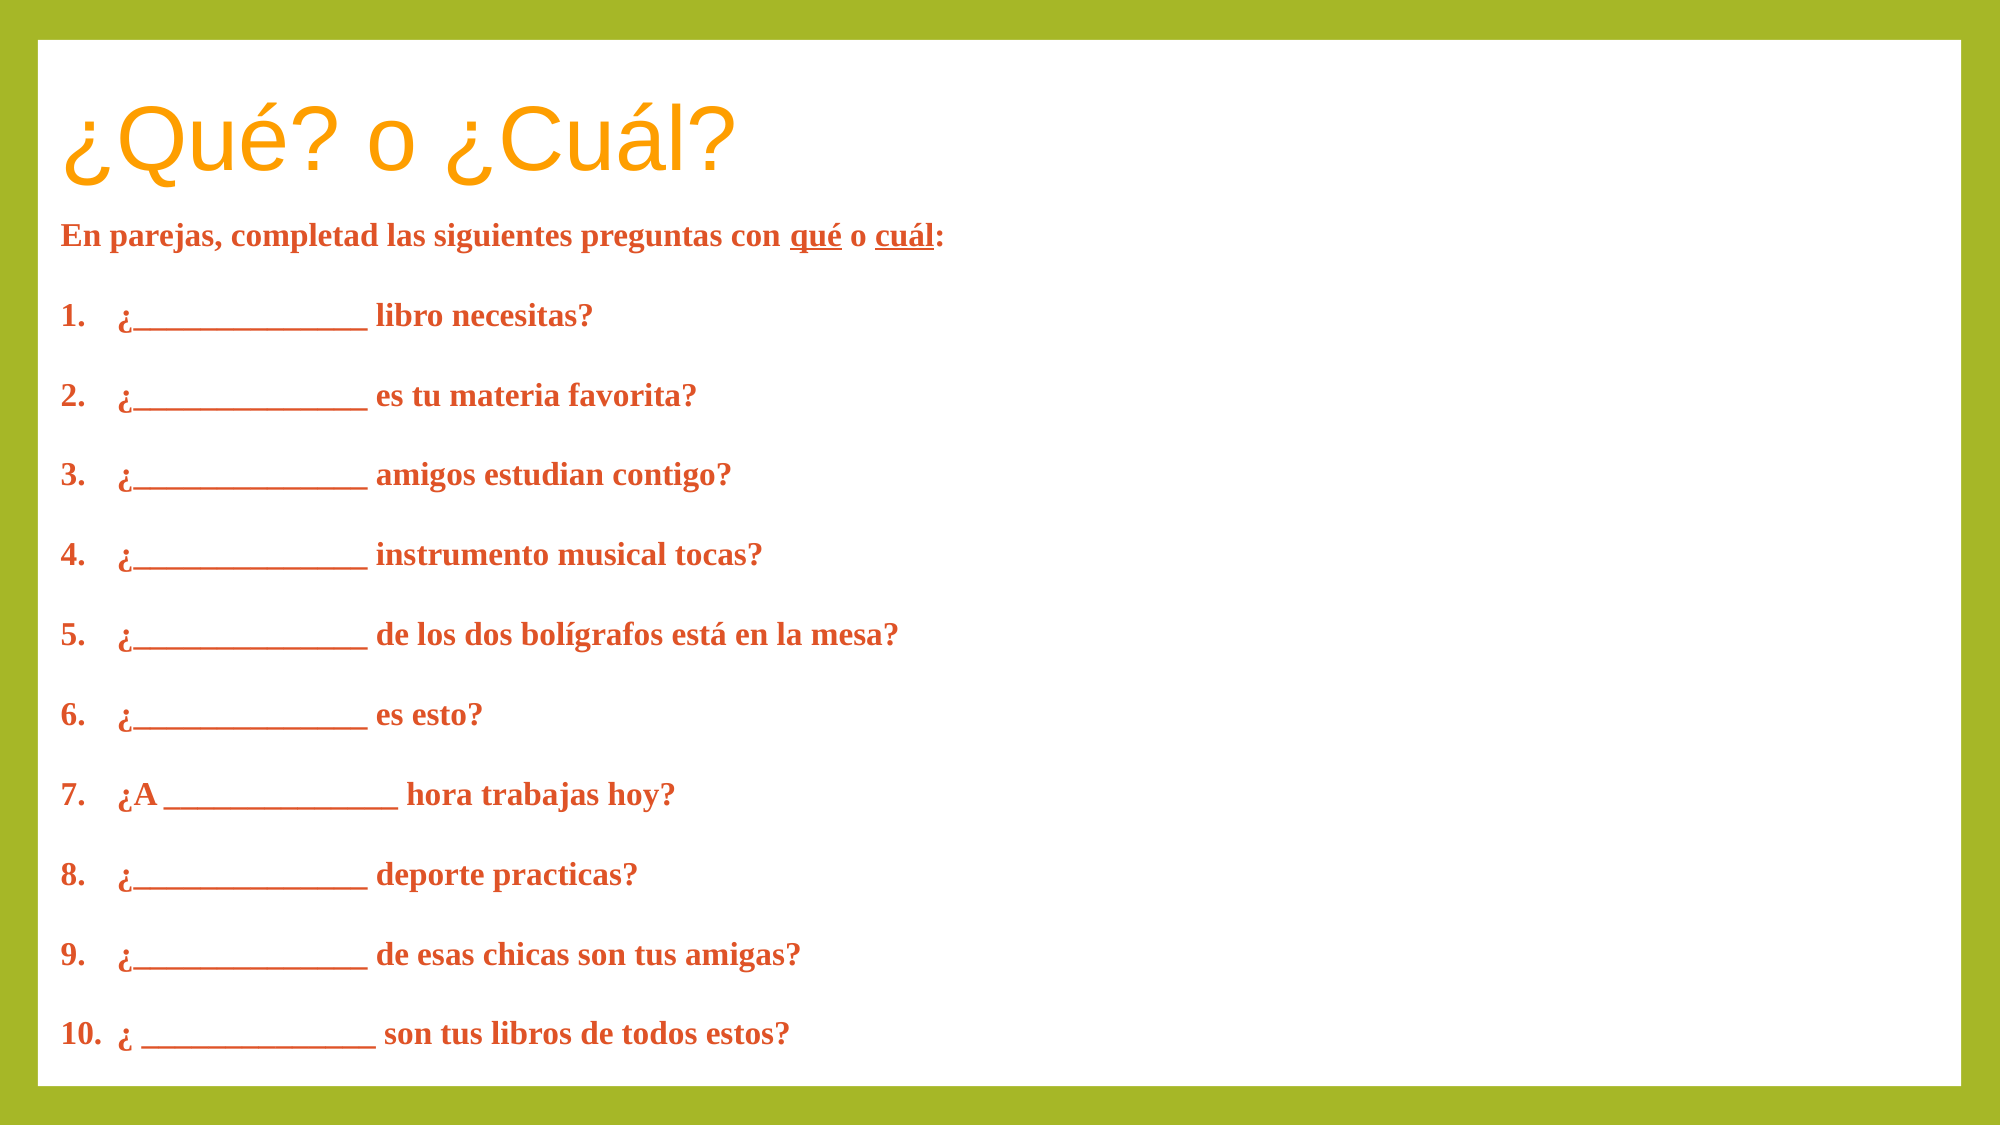

# ¿Qué? o ¿Cuál?
En parejas, completad las siguientes preguntas con qué o cuál:

¿______________ libro necesitas?

¿______________ es tu materia favorita?

¿______________ amigos estudian contigo?

¿______________ instrumento musical tocas?

¿______________ de los dos bolígrafos está en la mesa?

¿______________ es esto?

¿A ______________ hora trabajas hoy?

¿______________ deporte practicas?

¿______________ de esas chicas son tus amigas?

¿ ______________ son tus libros de todos estos?